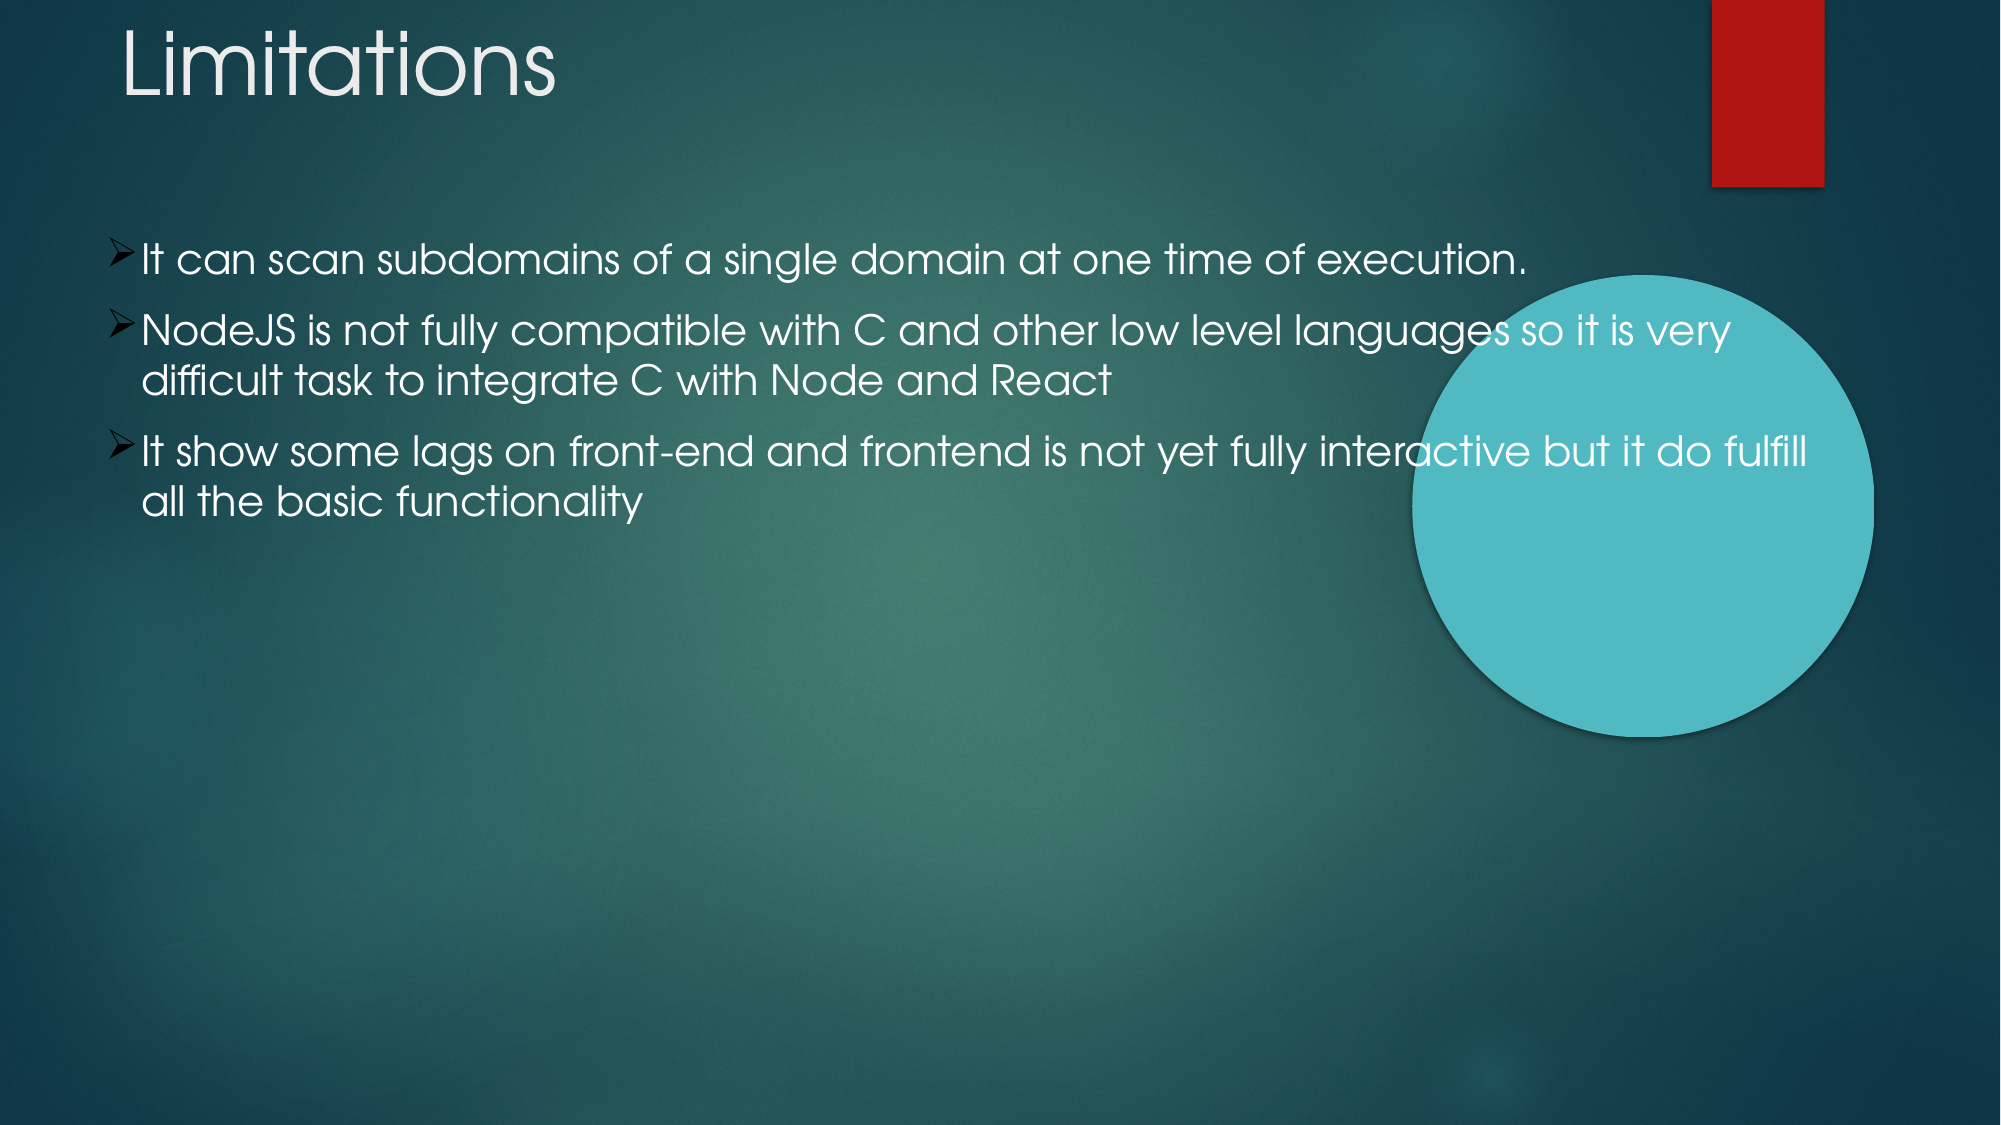

Limitations

It can scan subdomains of a single domain at one time of execution.
NodeJS is not fully compatible with C and other low level languages so it is very difficult task to integrate C with Node and React
It show some lags on front-end and frontend is not yet fully interactive but it do fulfill all the basic functionality